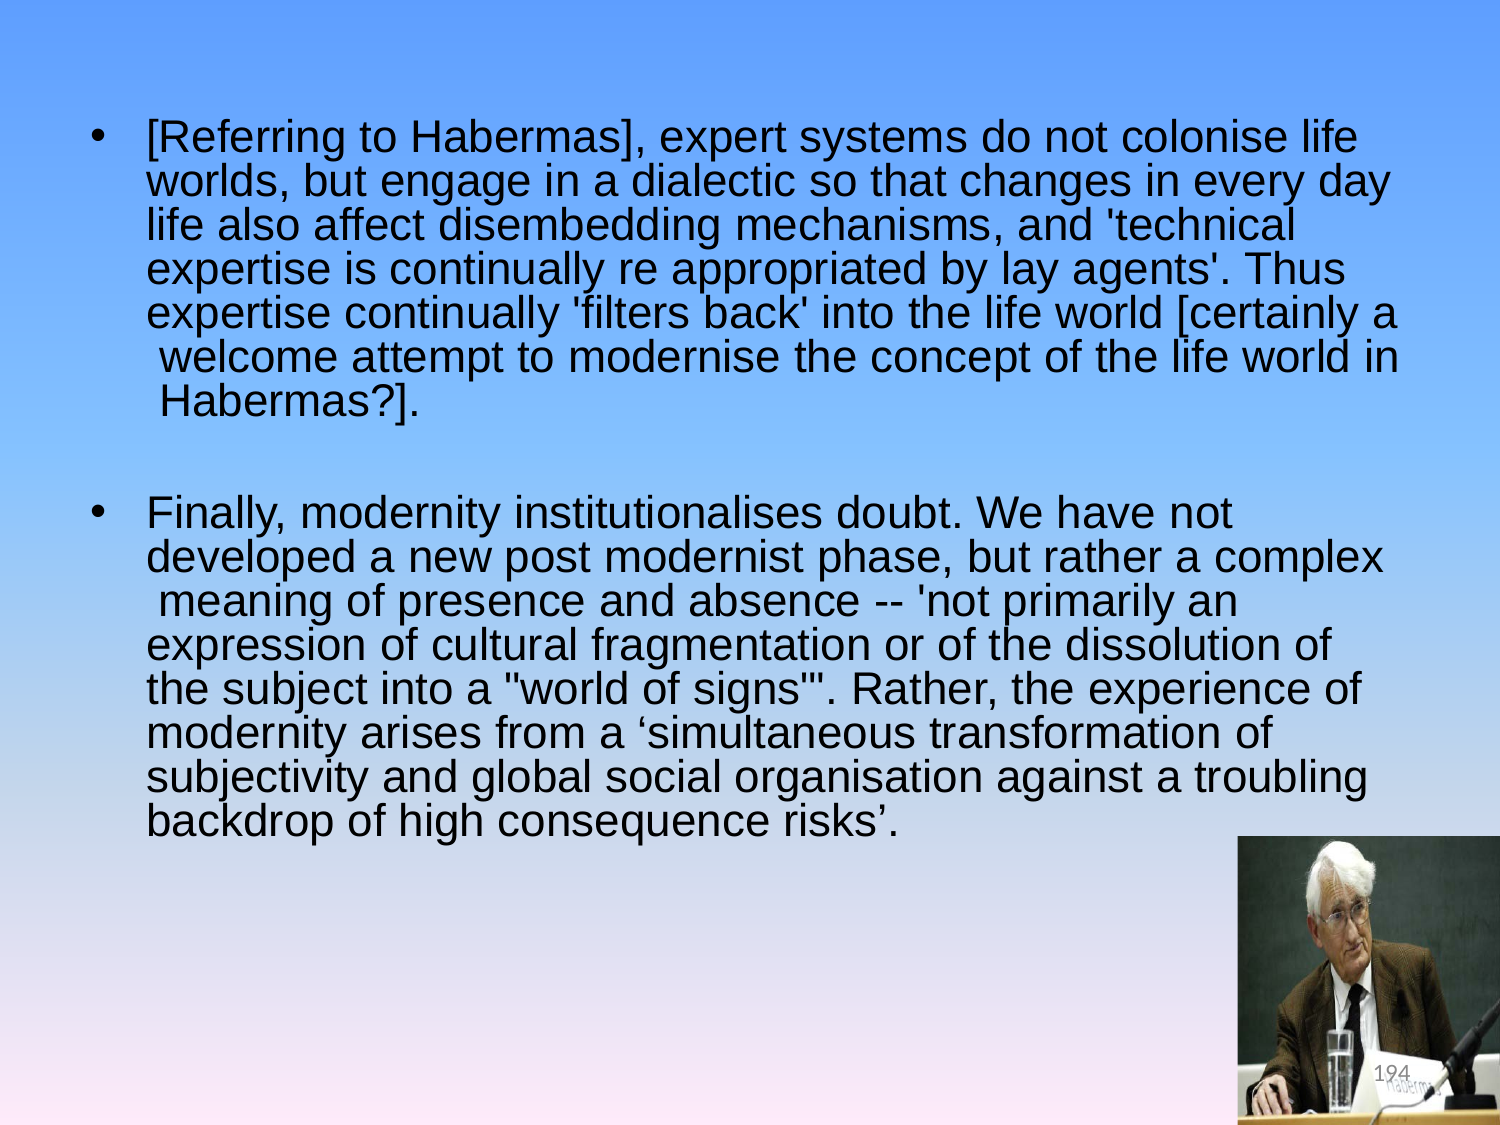

[Referring to Habermas], expert systems do not colonise life  worlds, but engage in a dialectic so that changes in every day  life also affect disembedding mechanisms, and 'technical  expertise is continually re appropriated by lay agents'. Thus  expertise continually 'filters back' into the life world [certainly a  welcome attempt to modernise the concept of the life world in  Habermas?].

Finally, modernity institutionalises doubt. We have not  developed a new post modernist phase, but rather a complex  meaning of presence and absence -- 'not primarily an  expression of cultural fragmentation or of the dissolution of  the subject into a "world of signs"'. Rather, the experience of  modernity arises from a ‘simultaneous transformation of  subjectivity and global social organisation against a troubling  backdrop of high consequence risks’.

194